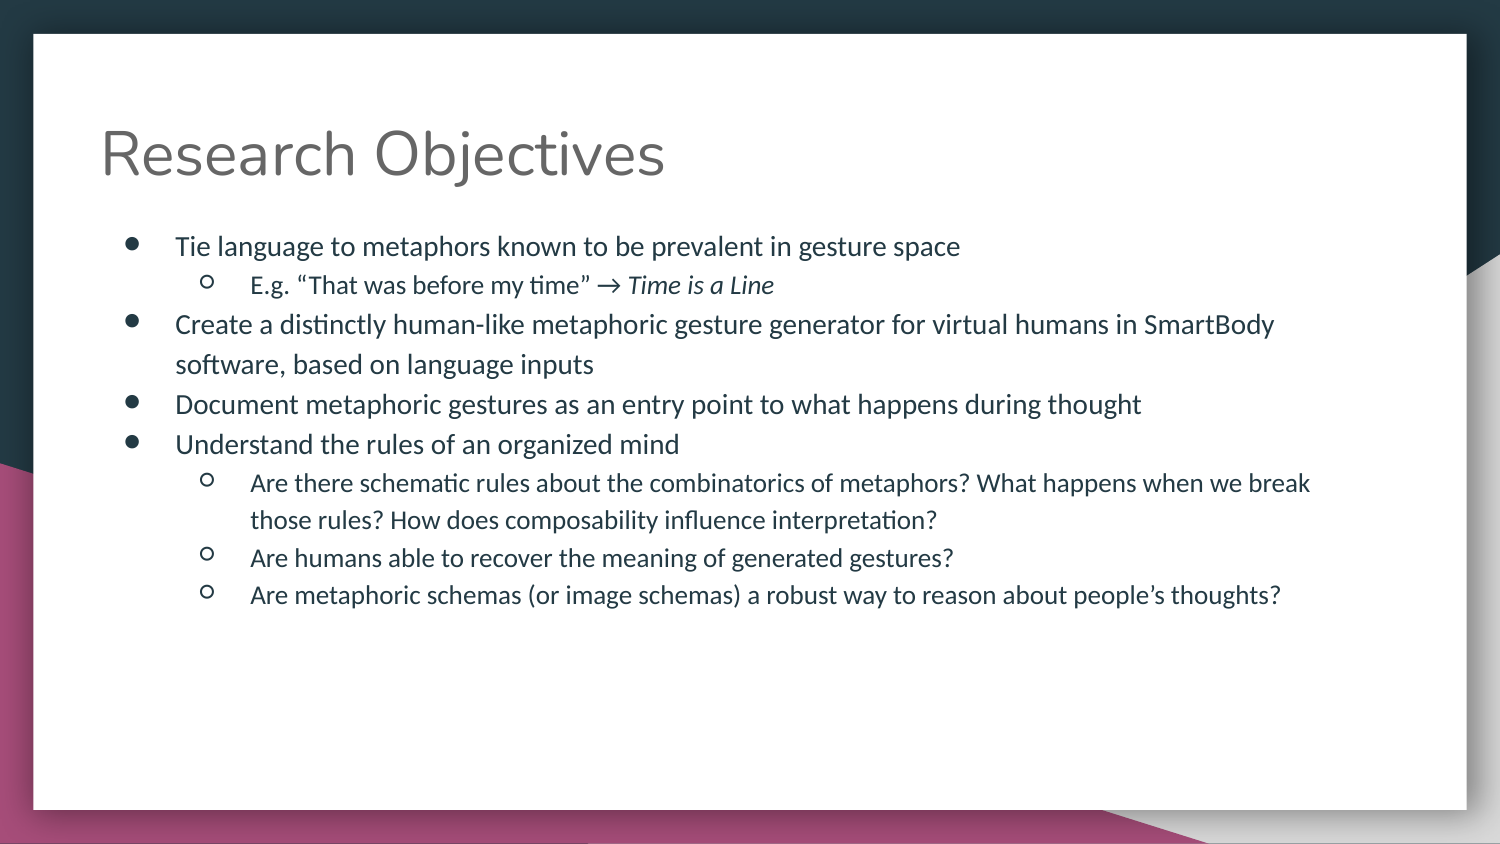

# Research Objectives
Tie language to metaphors known to be prevalent in gesture space
E.g. “That was before my time” → Time is a Line
Create a distinctly human-like metaphoric gesture generator for virtual humans in SmartBody software, based on language inputs
Document metaphoric gestures as an entry point to what happens during thought
Understand the rules of an organized mind
Are there schematic rules about the combinatorics of metaphors? What happens when we break those rules? How does composability influence interpretation?
Are humans able to recover the meaning of generated gestures?
Are metaphoric schemas (or image schemas) a robust way to reason about people’s thoughts?